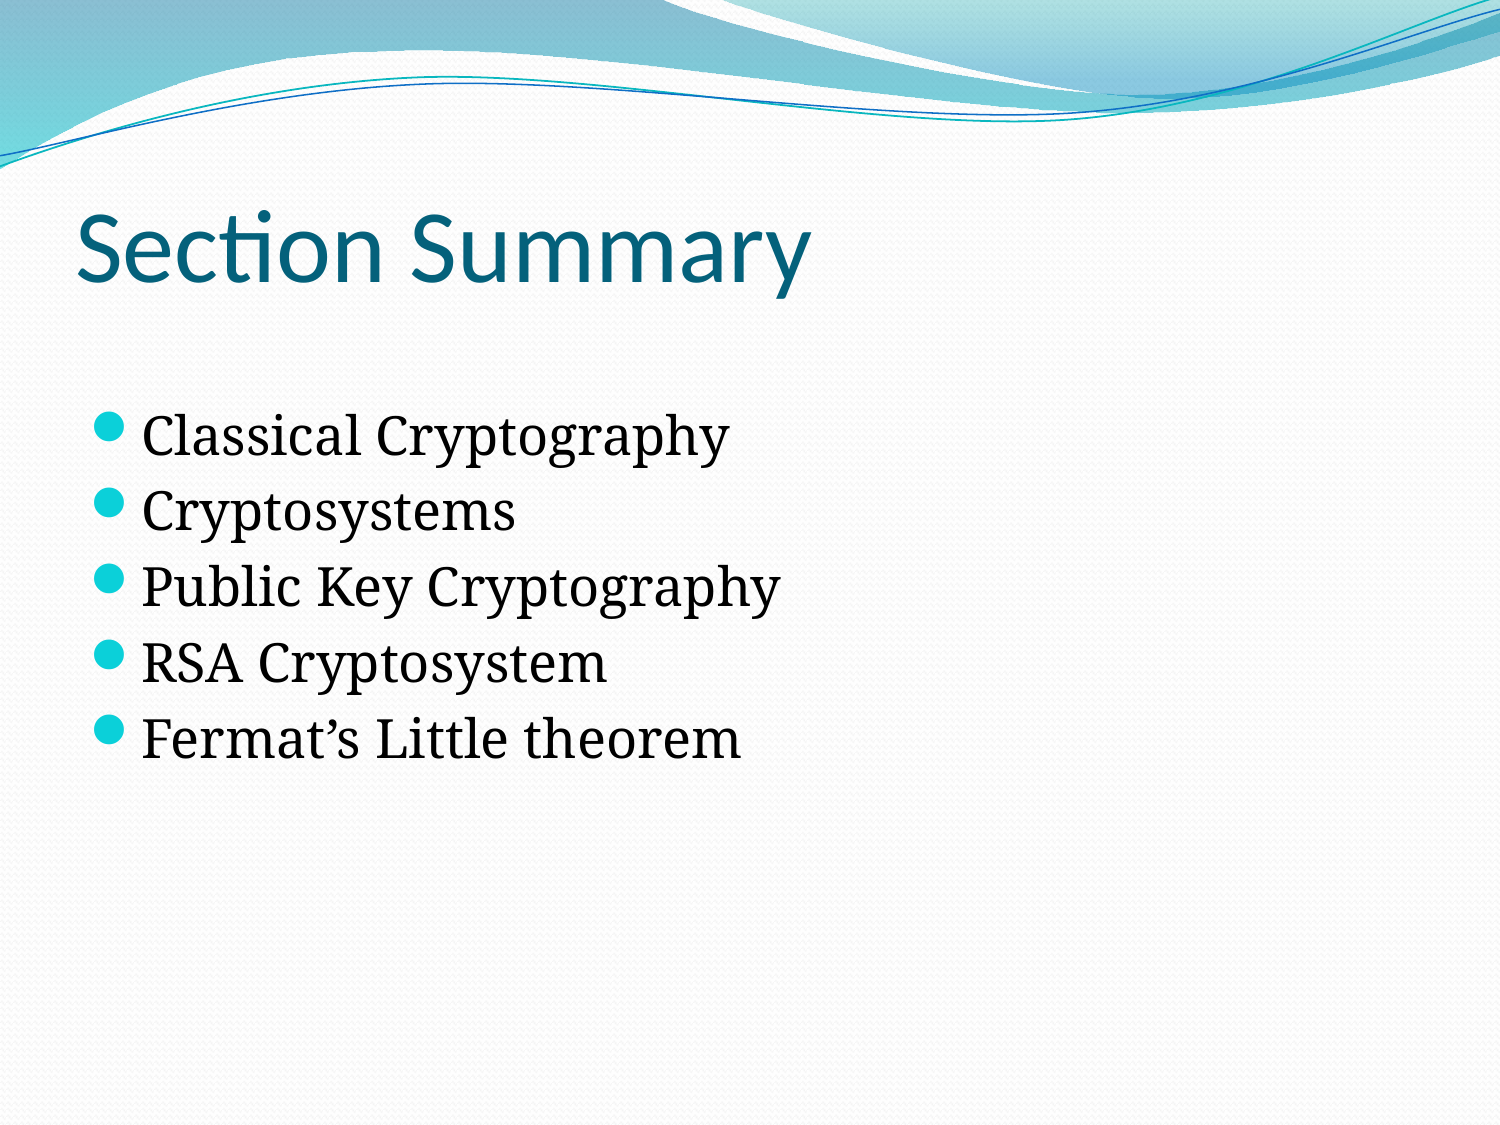

# Section Summary

Classical Cryptography
Cryptosystems
Public Key Cryptography
RSA Cryptosystem
Fermat’s Little theorem